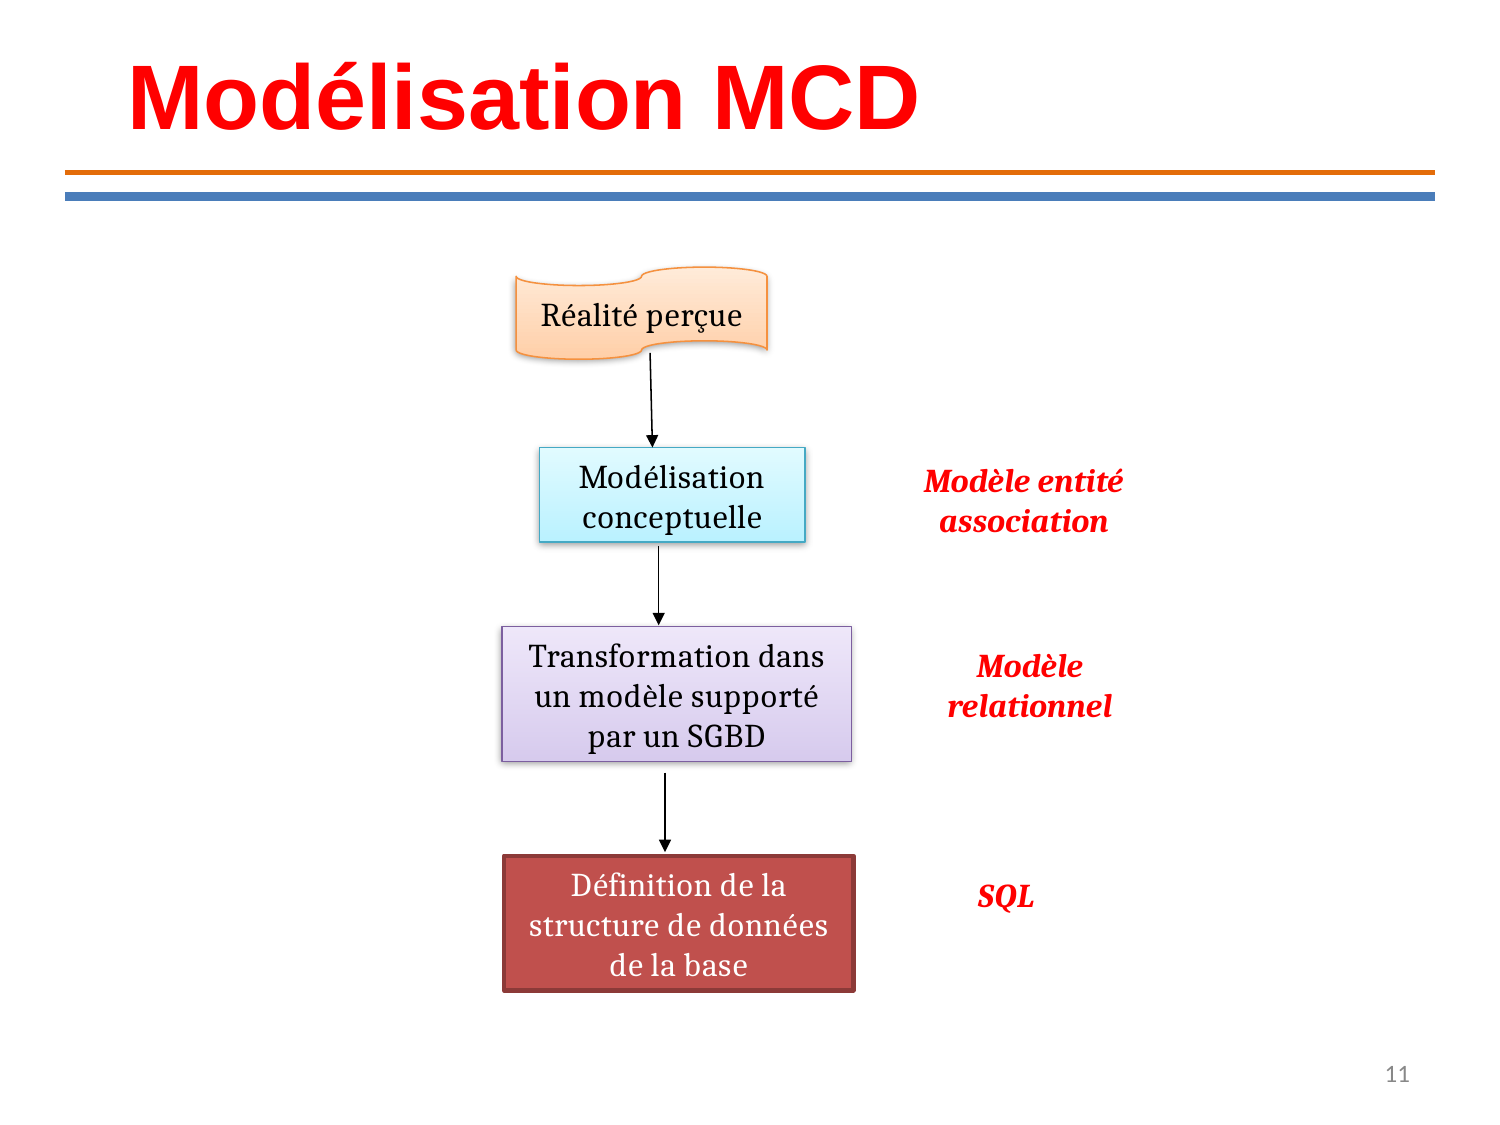

Modélisation MCD
Réalité perçue
Modélisation conceptuelle
Modèle entité association
Transformation dans un modèle supporté par un SGBD
Modèle relationnel
Définition de la structure de données de la base
SQL
11